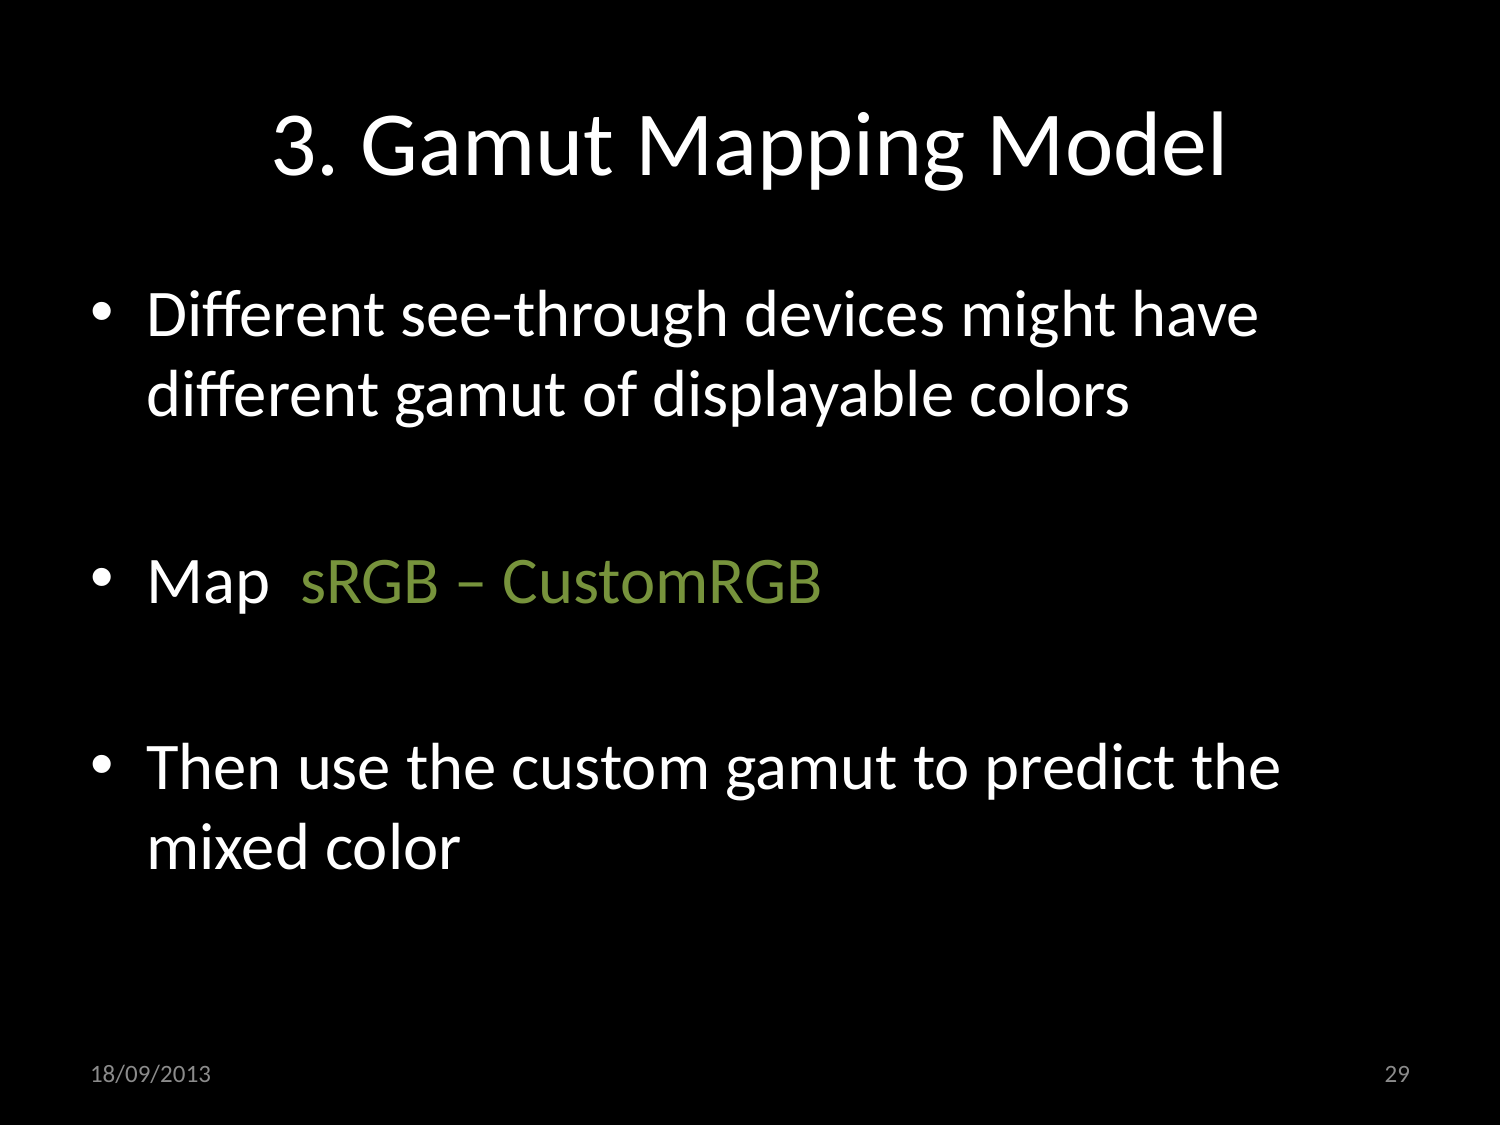

# 3. Gamut Mapping Model
Different see-through devices might have different gamut of displayable colors

Map  sRGB – CustomRGB

Then use the custom gamut to predict the mixed color
18/09/2013
29